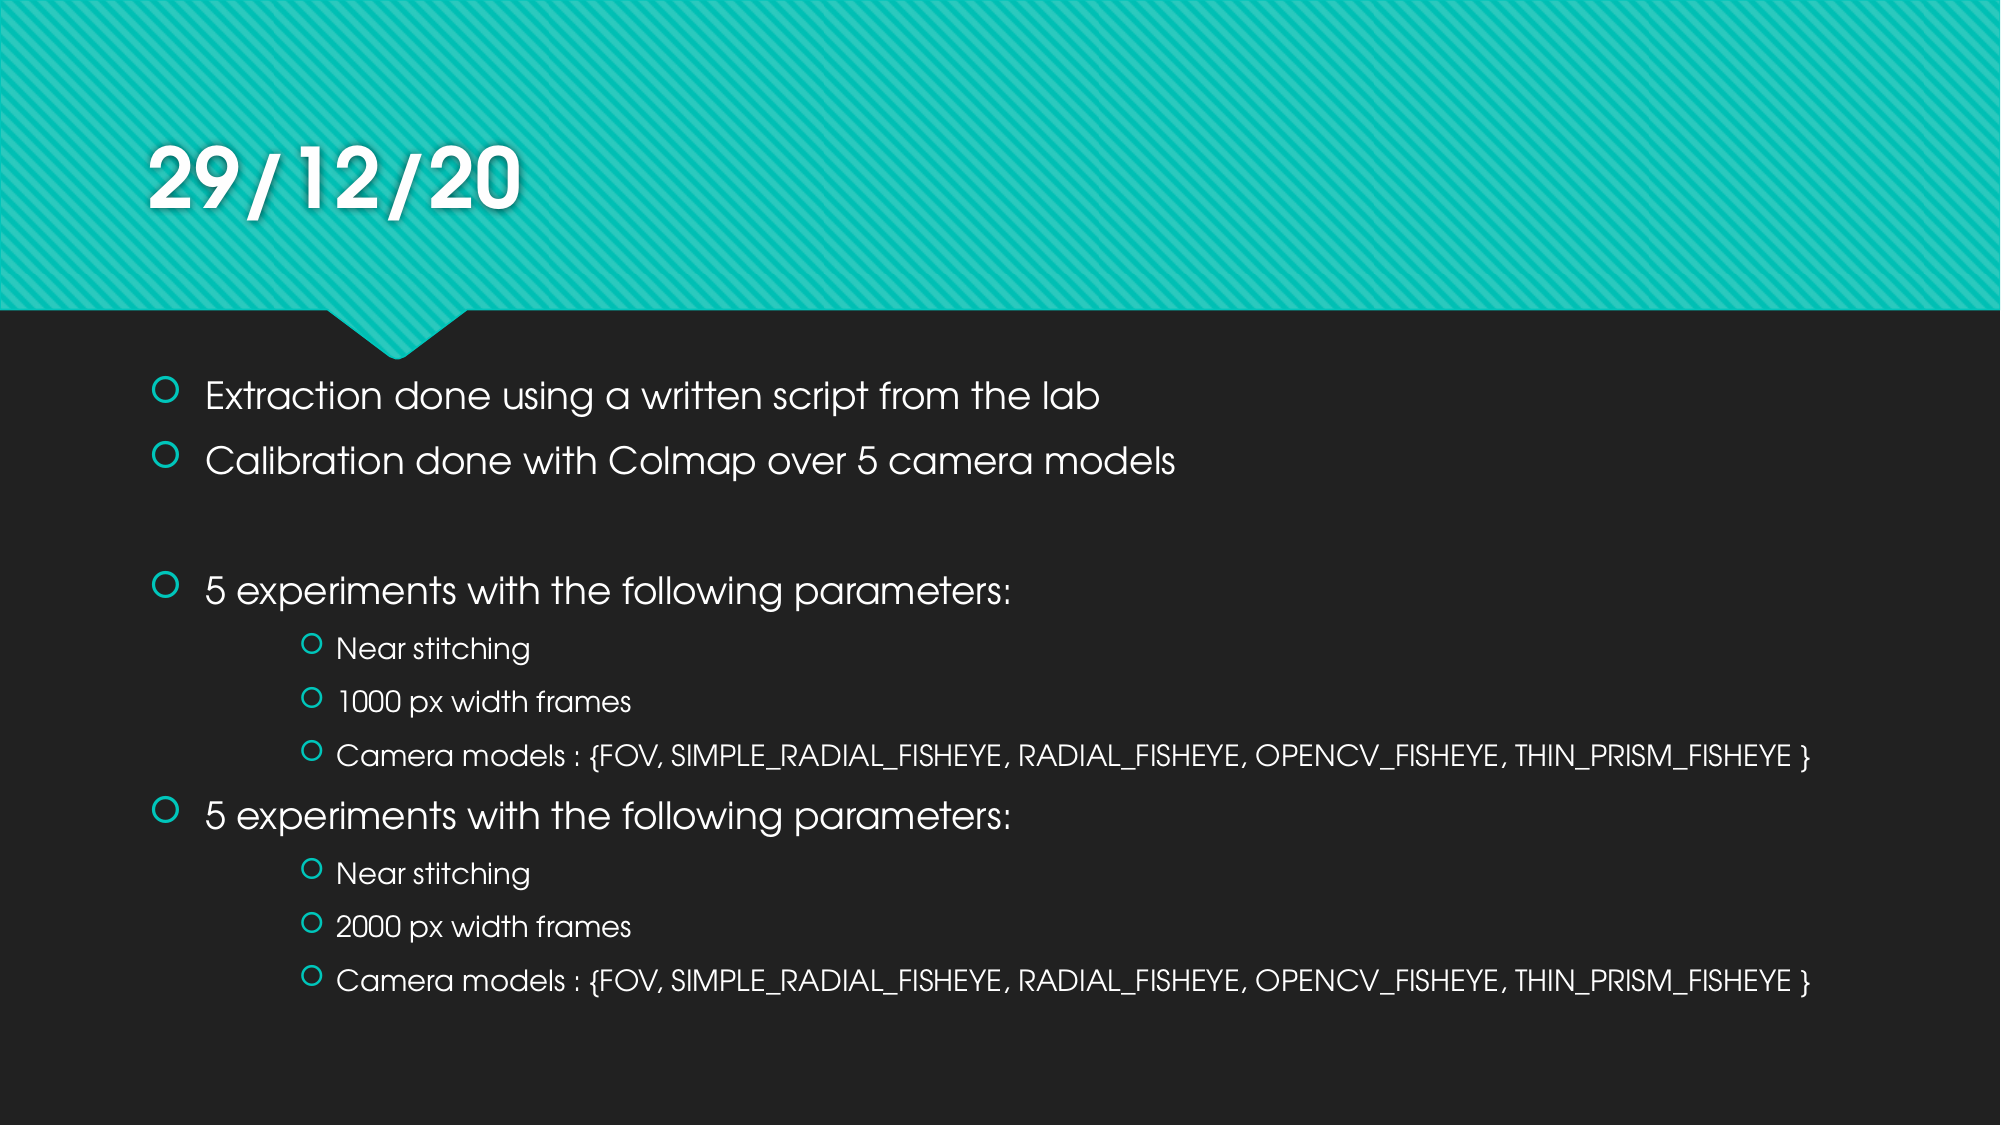

# 29/12/20
Extraction done using a written script from the lab
Calibration done with Colmap over 5 camera models

5 experiments with the following parameters:
Near stitching
1000 px width frames
Camera models : {FOV, SIMPLE_RADIAL_FISHEYE, RADIAL_FISHEYE, OPENCV_FISHEYE, THIN_PRISM_FISHEYE }
5 experiments with the following parameters:
Near stitching
2000 px width frames
Camera models : {FOV, SIMPLE_RADIAL_FISHEYE, RADIAL_FISHEYE, OPENCV_FISHEYE, THIN_PRISM_FISHEYE }